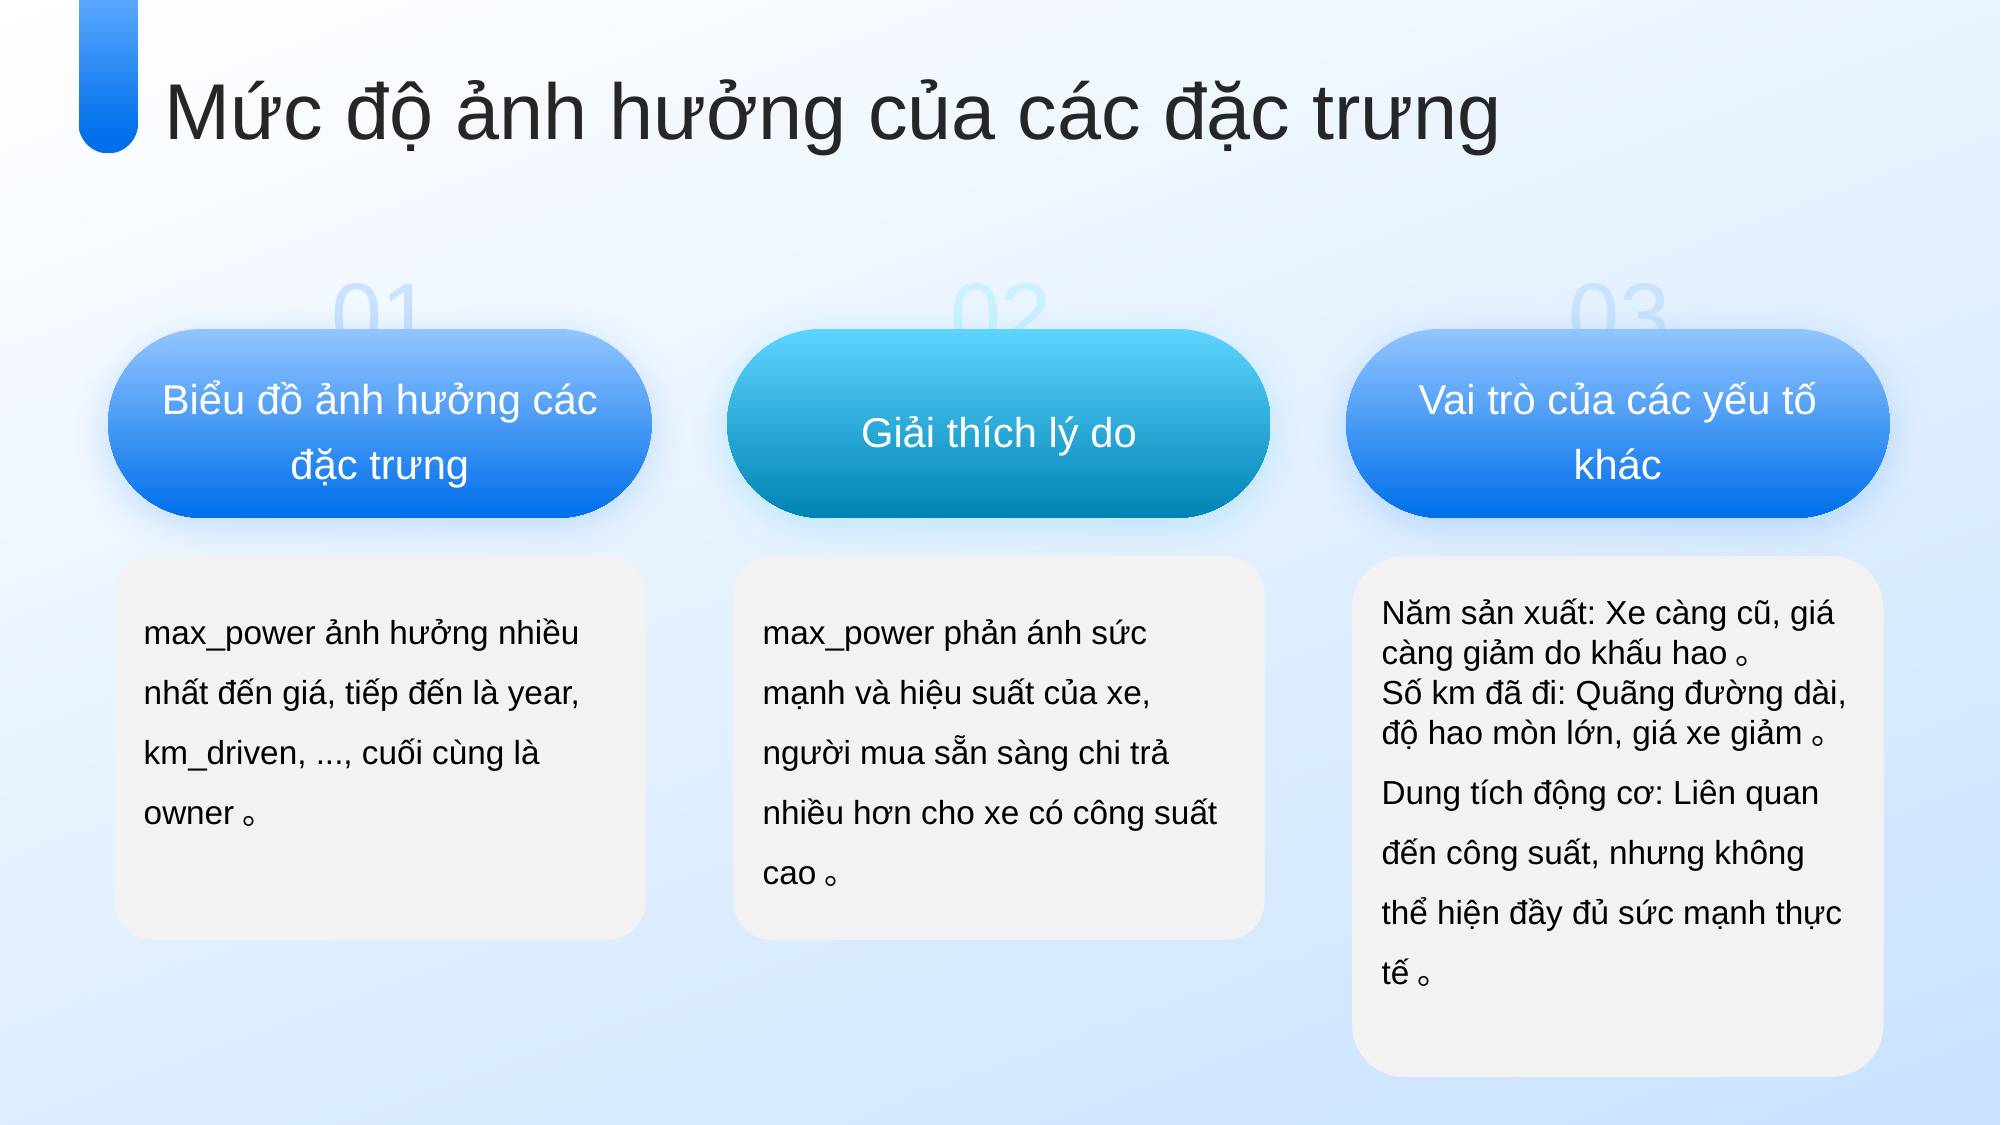

Mức độ ảnh hưởng của các đặc trưng
01
02
03

Biểu đồ ảnh hưởng các đặc trưng
Giải thích lý do
Vai trò của các yếu tố khác

max_power ảnh hưởng nhiều nhất đến giá, tiếp đến là year, km_driven, ..., cuối cùng là owner。
max_power phản ánh sức mạnh và hiệu suất của xe, người mua sẵn sàng chi trả nhiều hơn cho xe có công suất cao。
Năm sản xuất: Xe càng cũ, giá càng giảm do khấu hao。
Số km đã đi: Quãng đường dài, độ hao mòn lớn, giá xe giảm。
Dung tích động cơ: Liên quan đến công suất, nhưng không thể hiện đầy đủ sức mạnh thực tế。